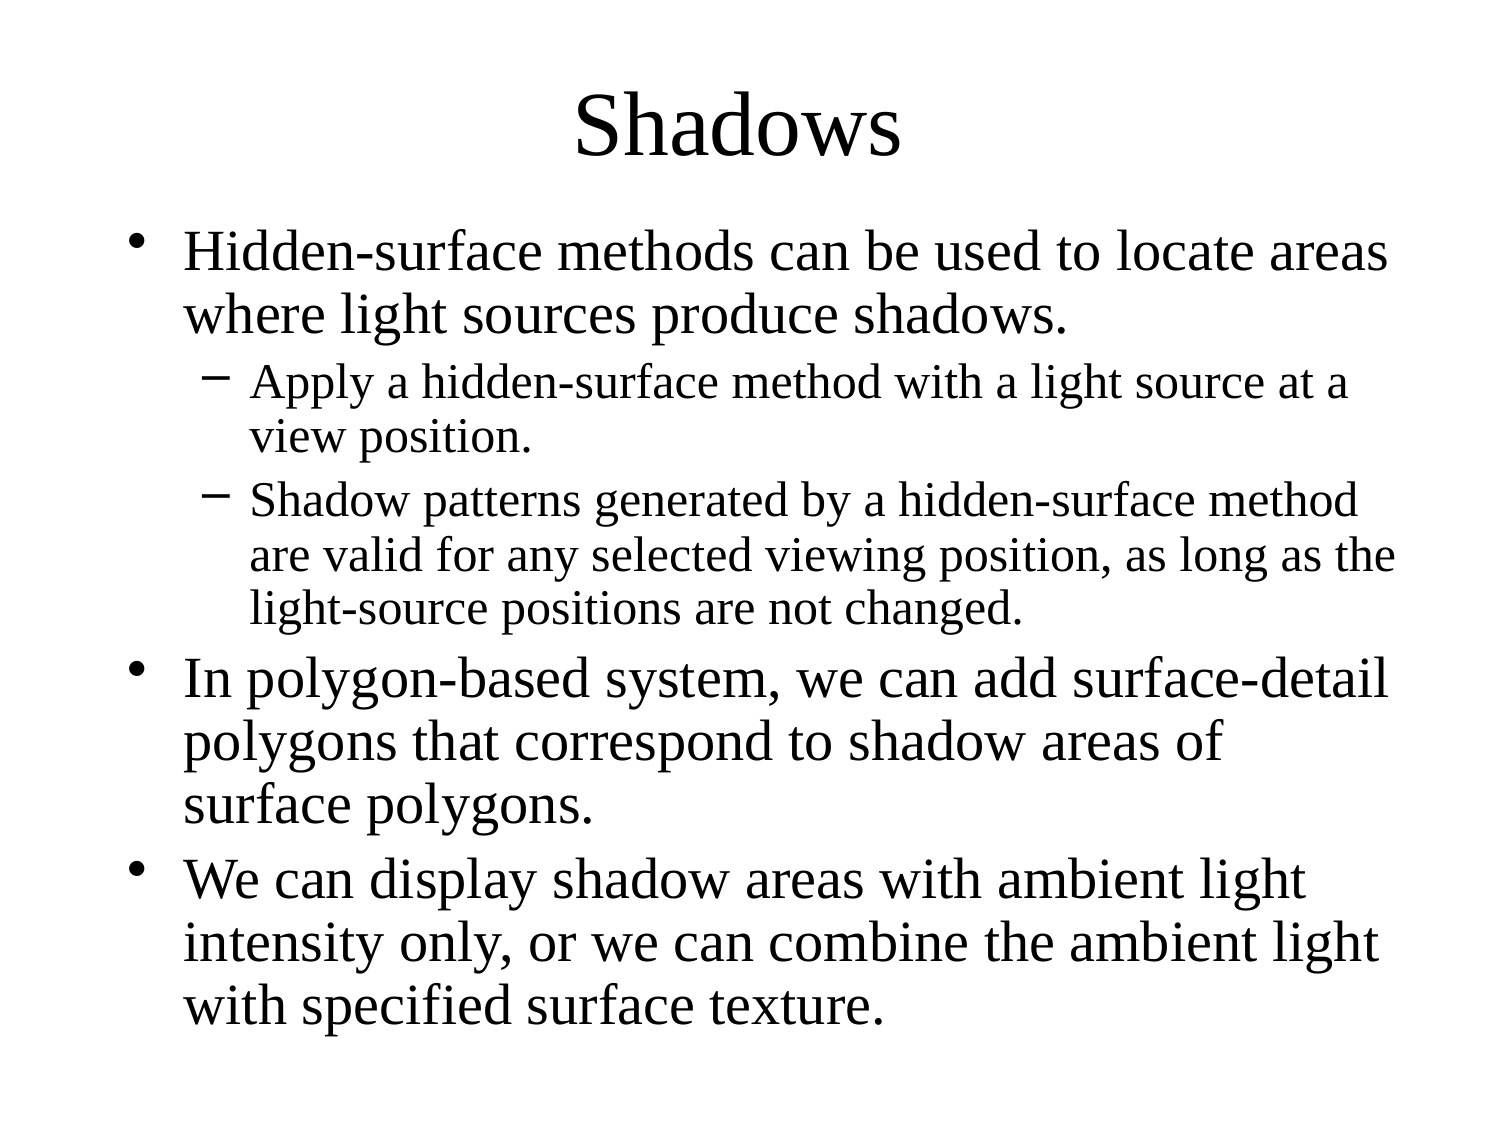

# Shadows
Hidden-surface methods can be used to locate areas where light sources produce shadows.
Apply a hidden-surface method with a light source at a view position.
Shadow patterns generated by a hidden-surface method are valid for any selected viewing position, as long as the light-source positions are not changed.
In polygon-based system, we can add surface-detail polygons that correspond to shadow areas of surface polygons.
We can display shadow areas with ambient light intensity only, or we can combine the ambient light with specified surface texture.